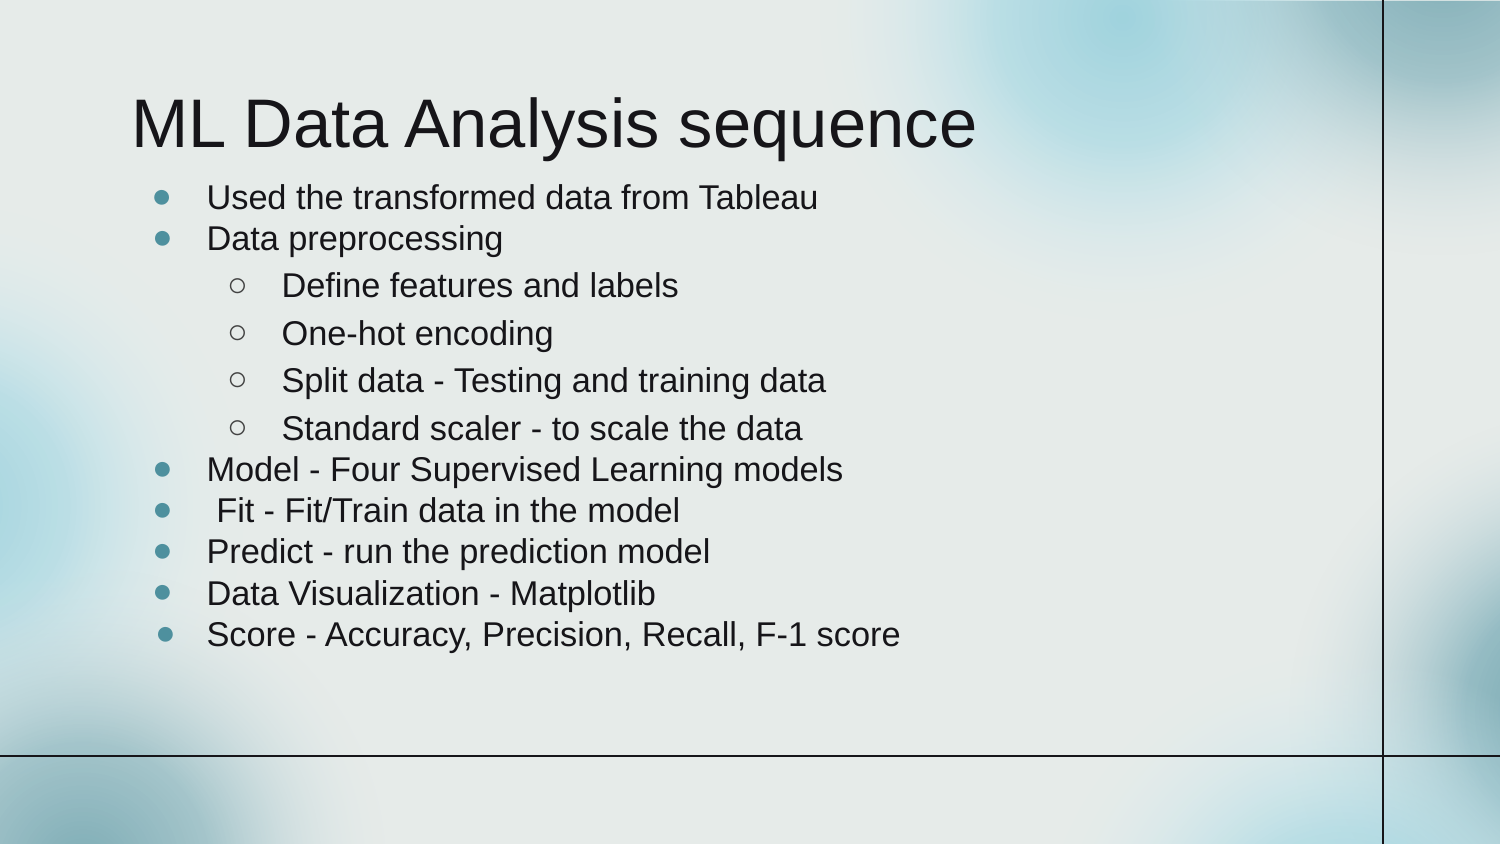

# ML Data Analysis sequence
Used the transformed data from Tableau
Data preprocessing
Define features and labels
One-hot encoding
Split data - Testing and training data
Standard scaler - to scale the data
Model - Four Supervised Learning models
 Fit - Fit/Train data in the model
Predict - run the prediction model
Data Visualization - Matplotlib
Score - Accuracy, Precision, Recall, F-1 score